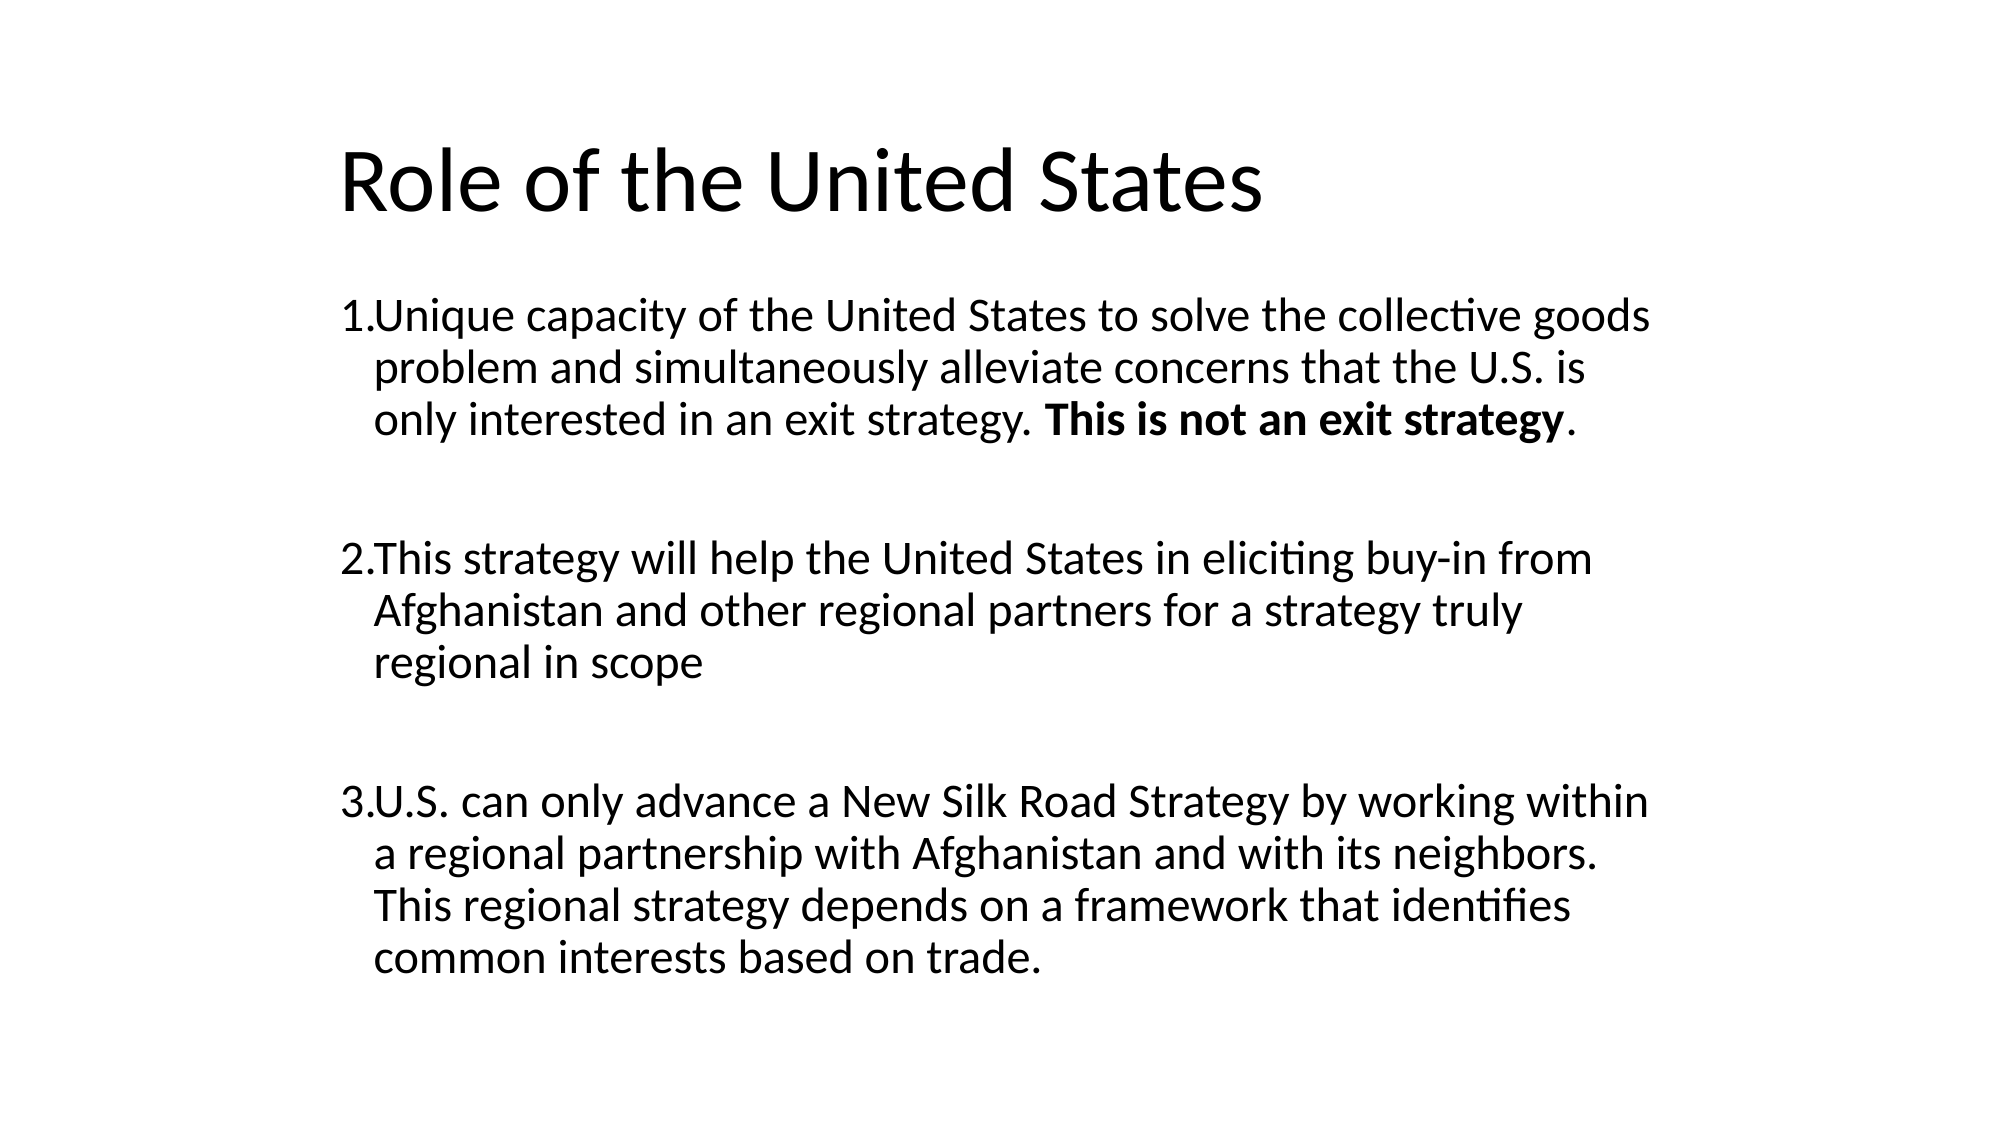

# Role of the United States
Unique capacity of the United States to solve the collective goods problem and simultaneously alleviate concerns that the U.S. is only interested in an exit strategy. This is not an exit strategy.

This strategy will help the United States in eliciting buy-in from Afghanistan and other regional partners for a strategy truly regional in scope

U.S. can only advance a New Silk Road Strategy by working within a regional partnership with Afghanistan and with its neighbors. This regional strategy depends on a framework that identifies common interests based on trade.